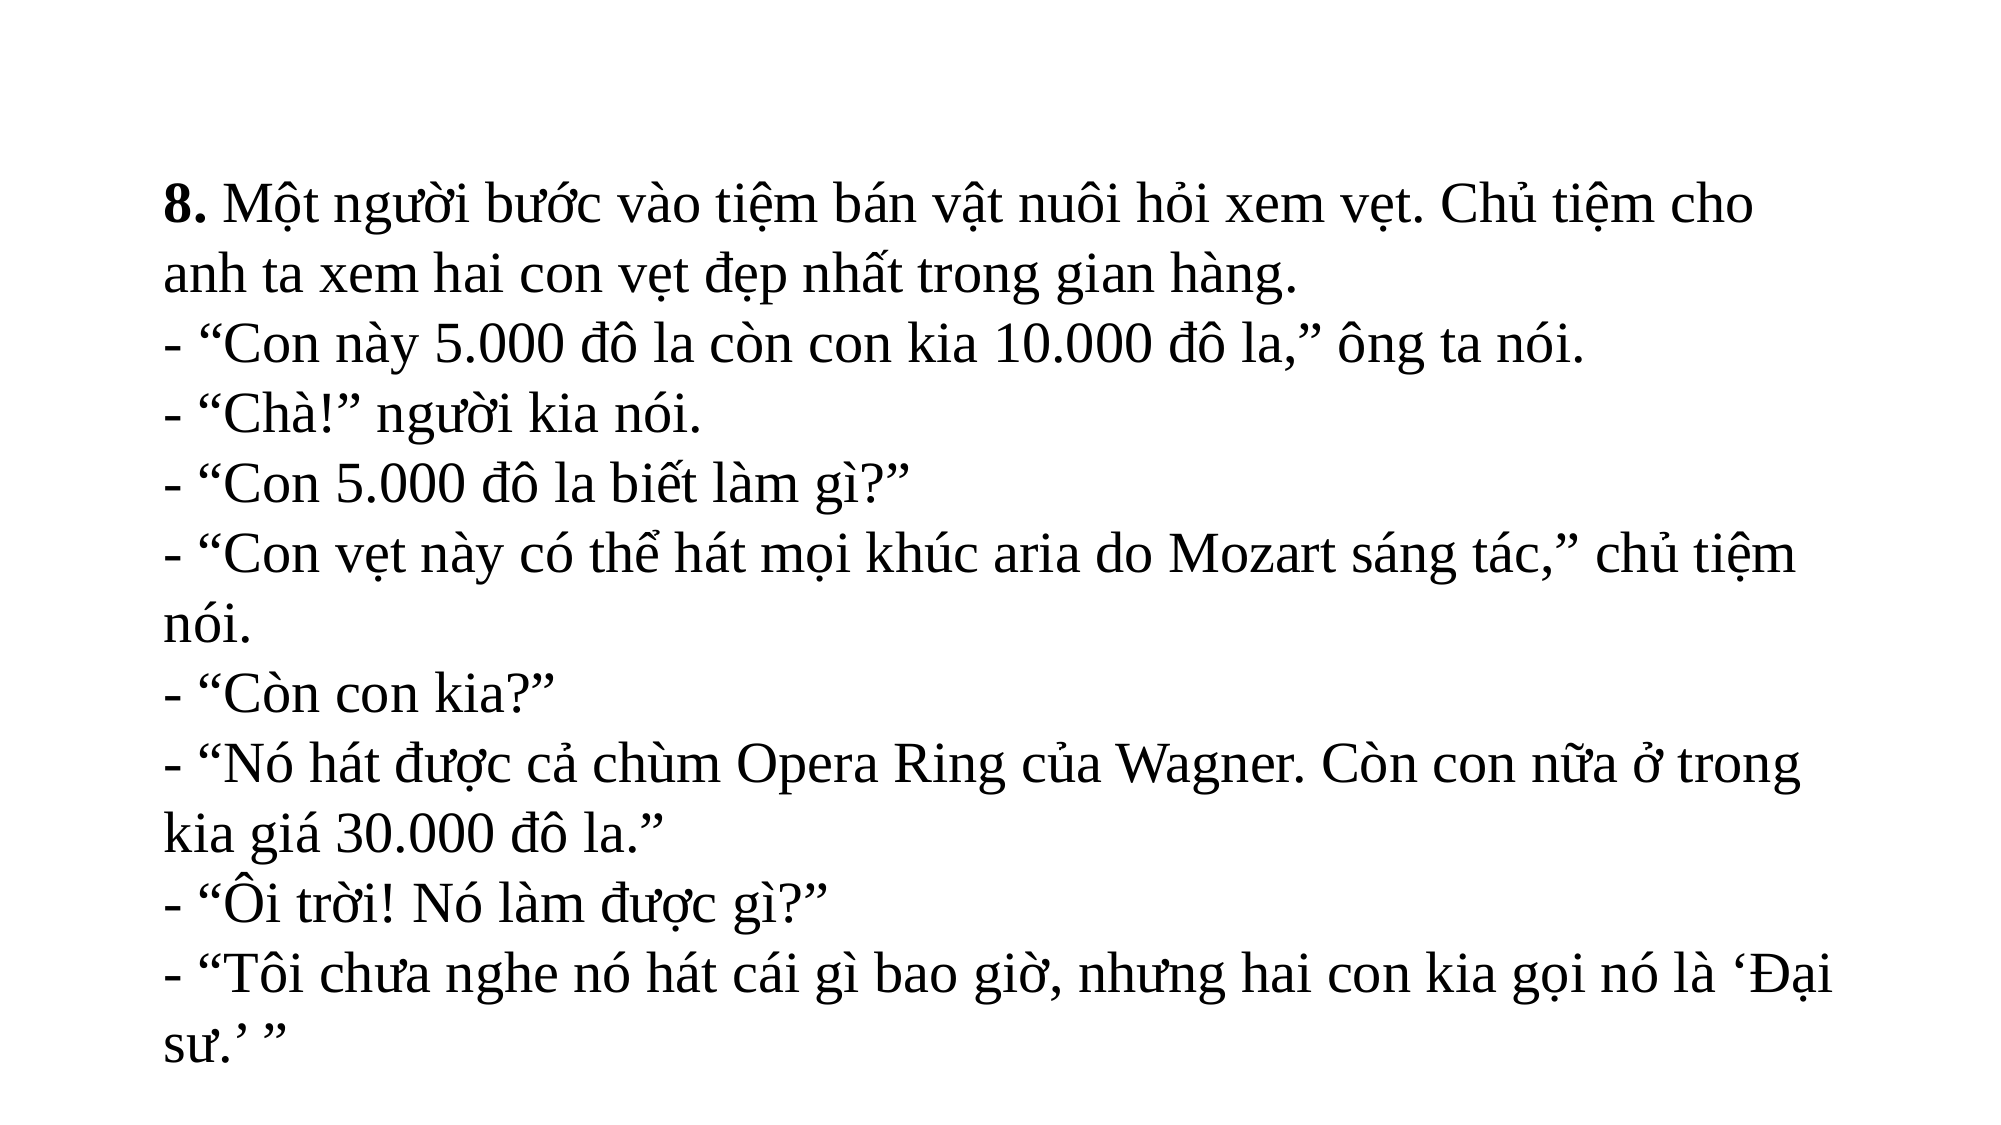

8. Một người bước vào tiệm bán vật nuôi hỏi xem vẹt. Chủ tiệm cho anh ta xem hai con vẹt đẹp nhất trong gian hàng.
- “Con này 5.000 đô la còn con kia 10.000 đô la,” ông ta nói.
- “Chà!” người kia nói.
- “Con 5.000 đô la biết làm gì?”
- “Con vẹt này có thể hát mọi khúc aria do Mozart sáng tác,” chủ tiệm nói.
- “Còn con kia?”
- “Nó hát được cả chùm Opera Ring của Wagner. Còn con nữa ở trong kia giá 30.000 đô la.”
- “Ôi trời! Nó làm được gì?”
- “Tôi chưa nghe nó hát cái gì bao giờ, nhưng hai con kia gọi nó là ‘Đại sư.’ ”